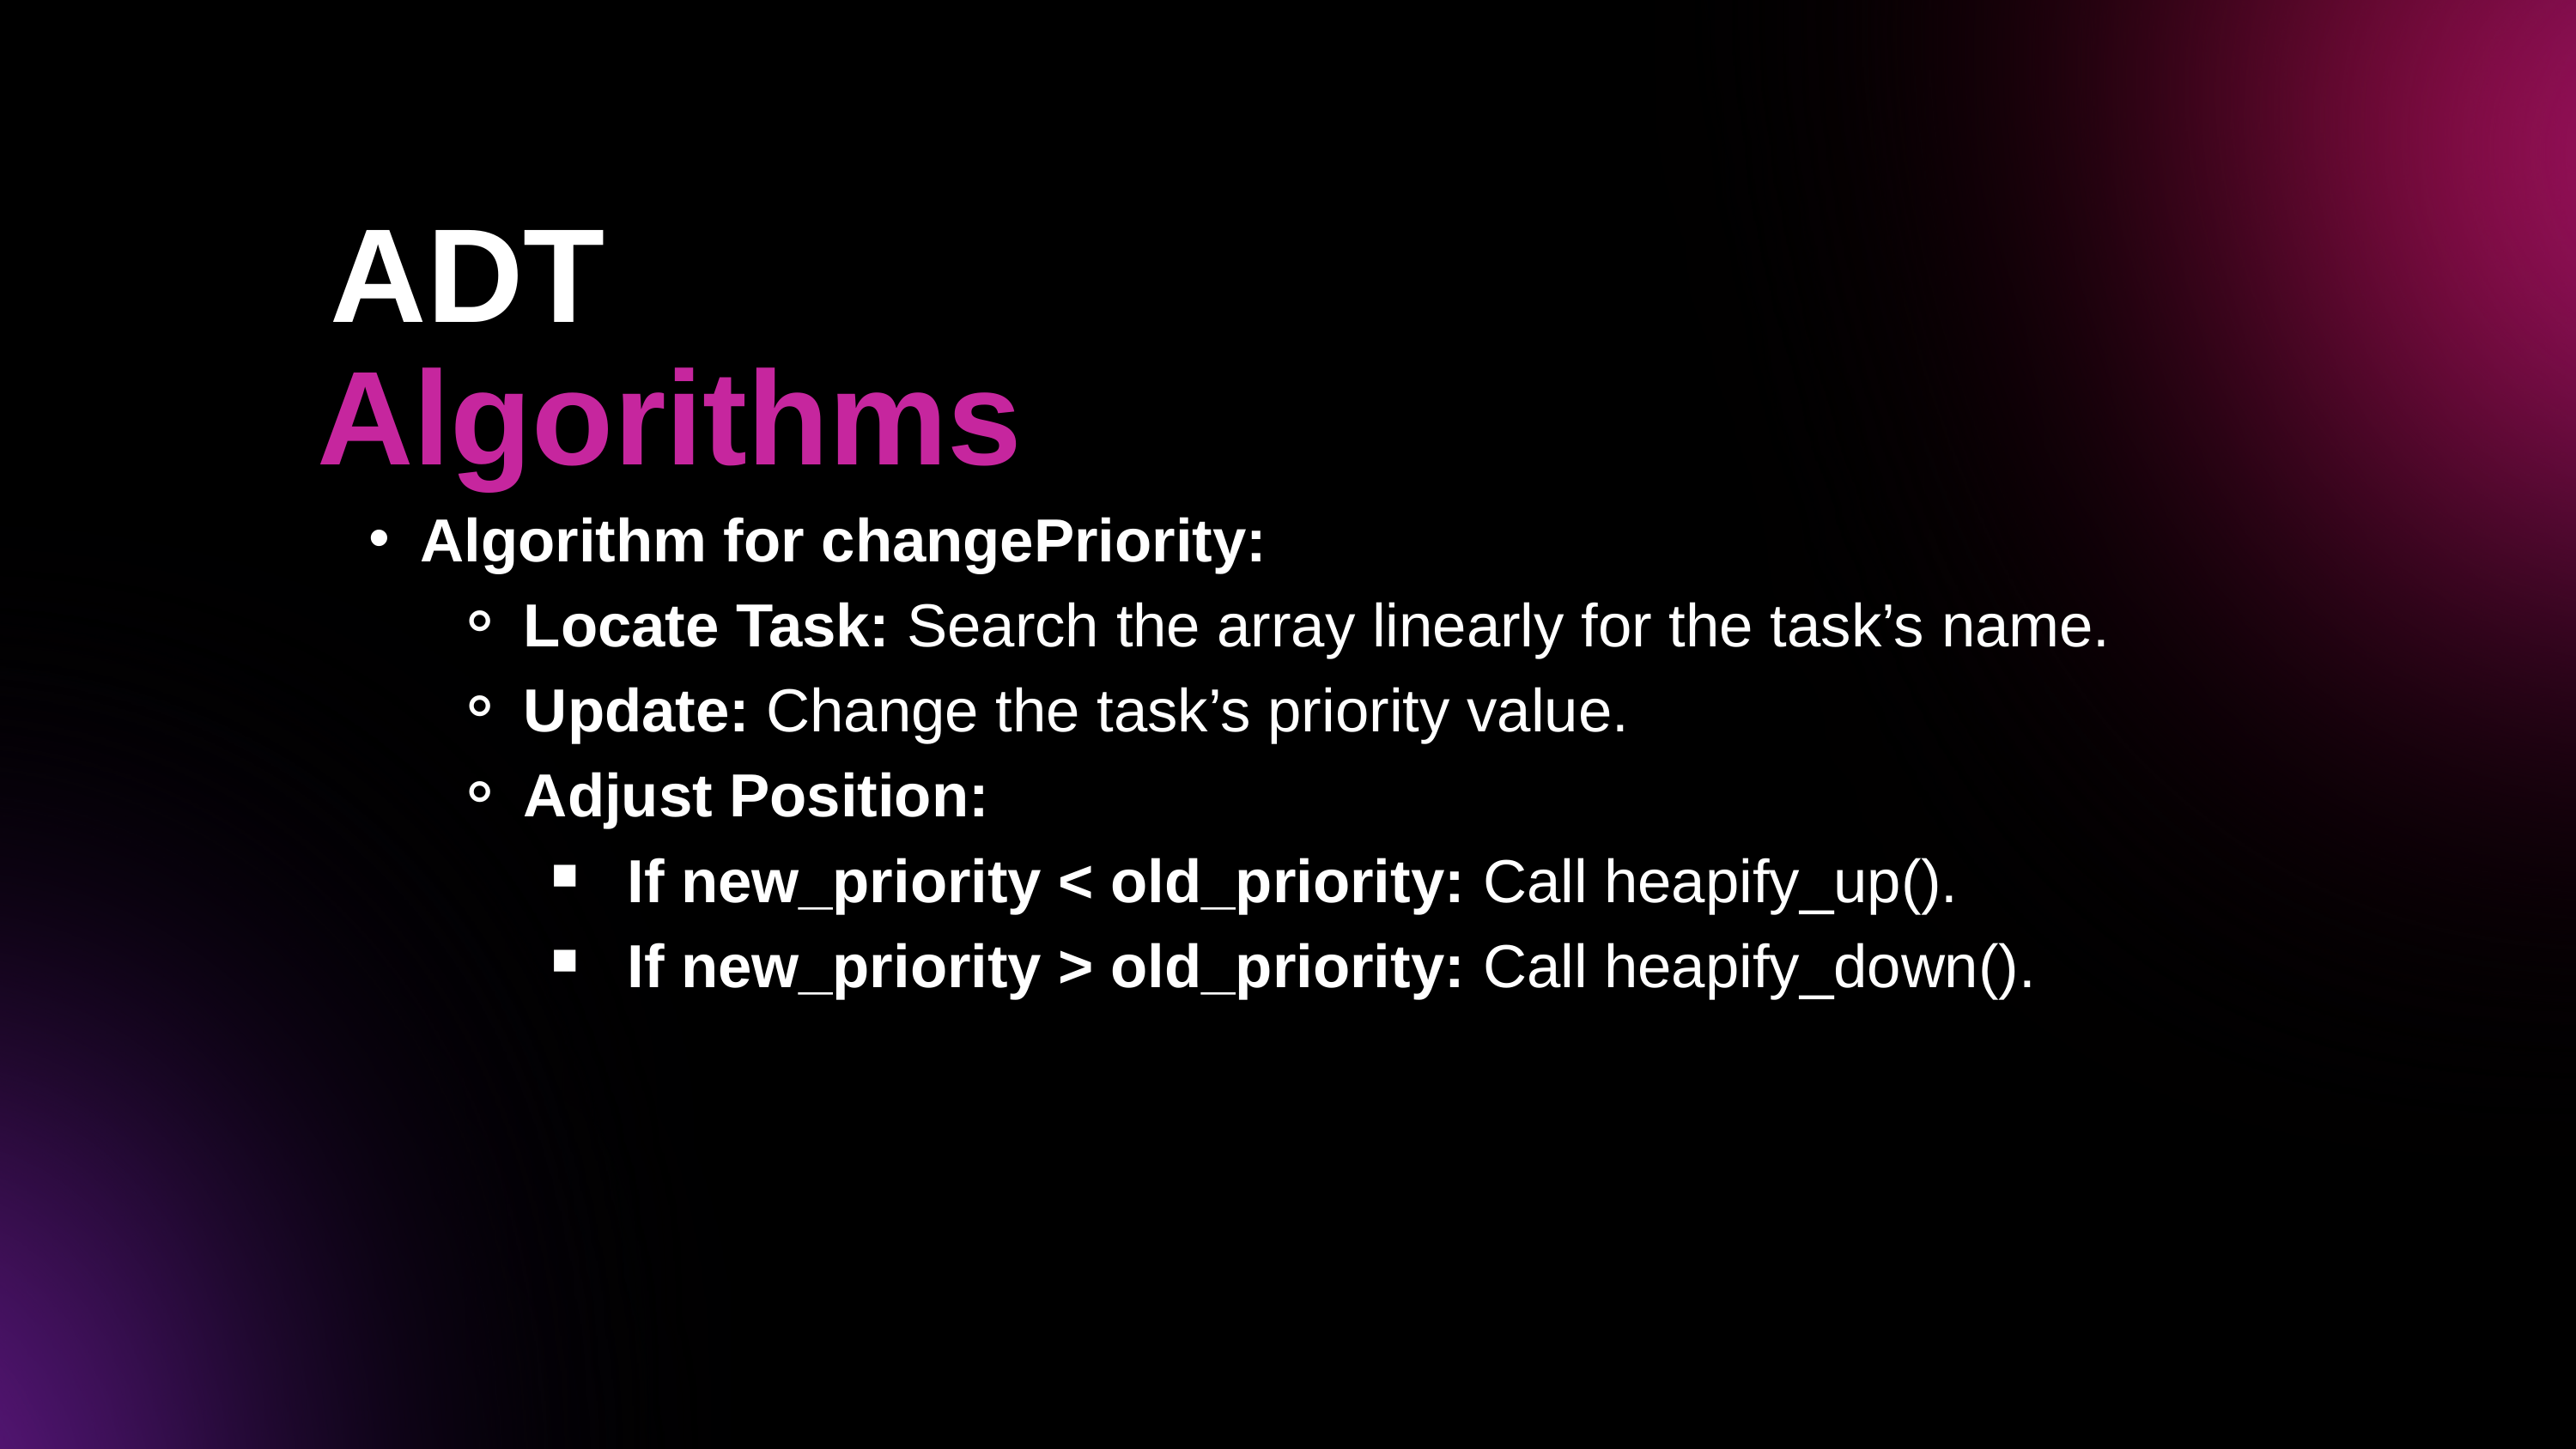

ADT
Algorithms
Algorithm for changePriority:
Locate Task: Search the array linearly for the task’s name.
Update: Change the task’s priority value.
Adjust Position:
If new_priority < old_priority: Call heapify_up().
If new_priority > old_priority: Call heapify_down().